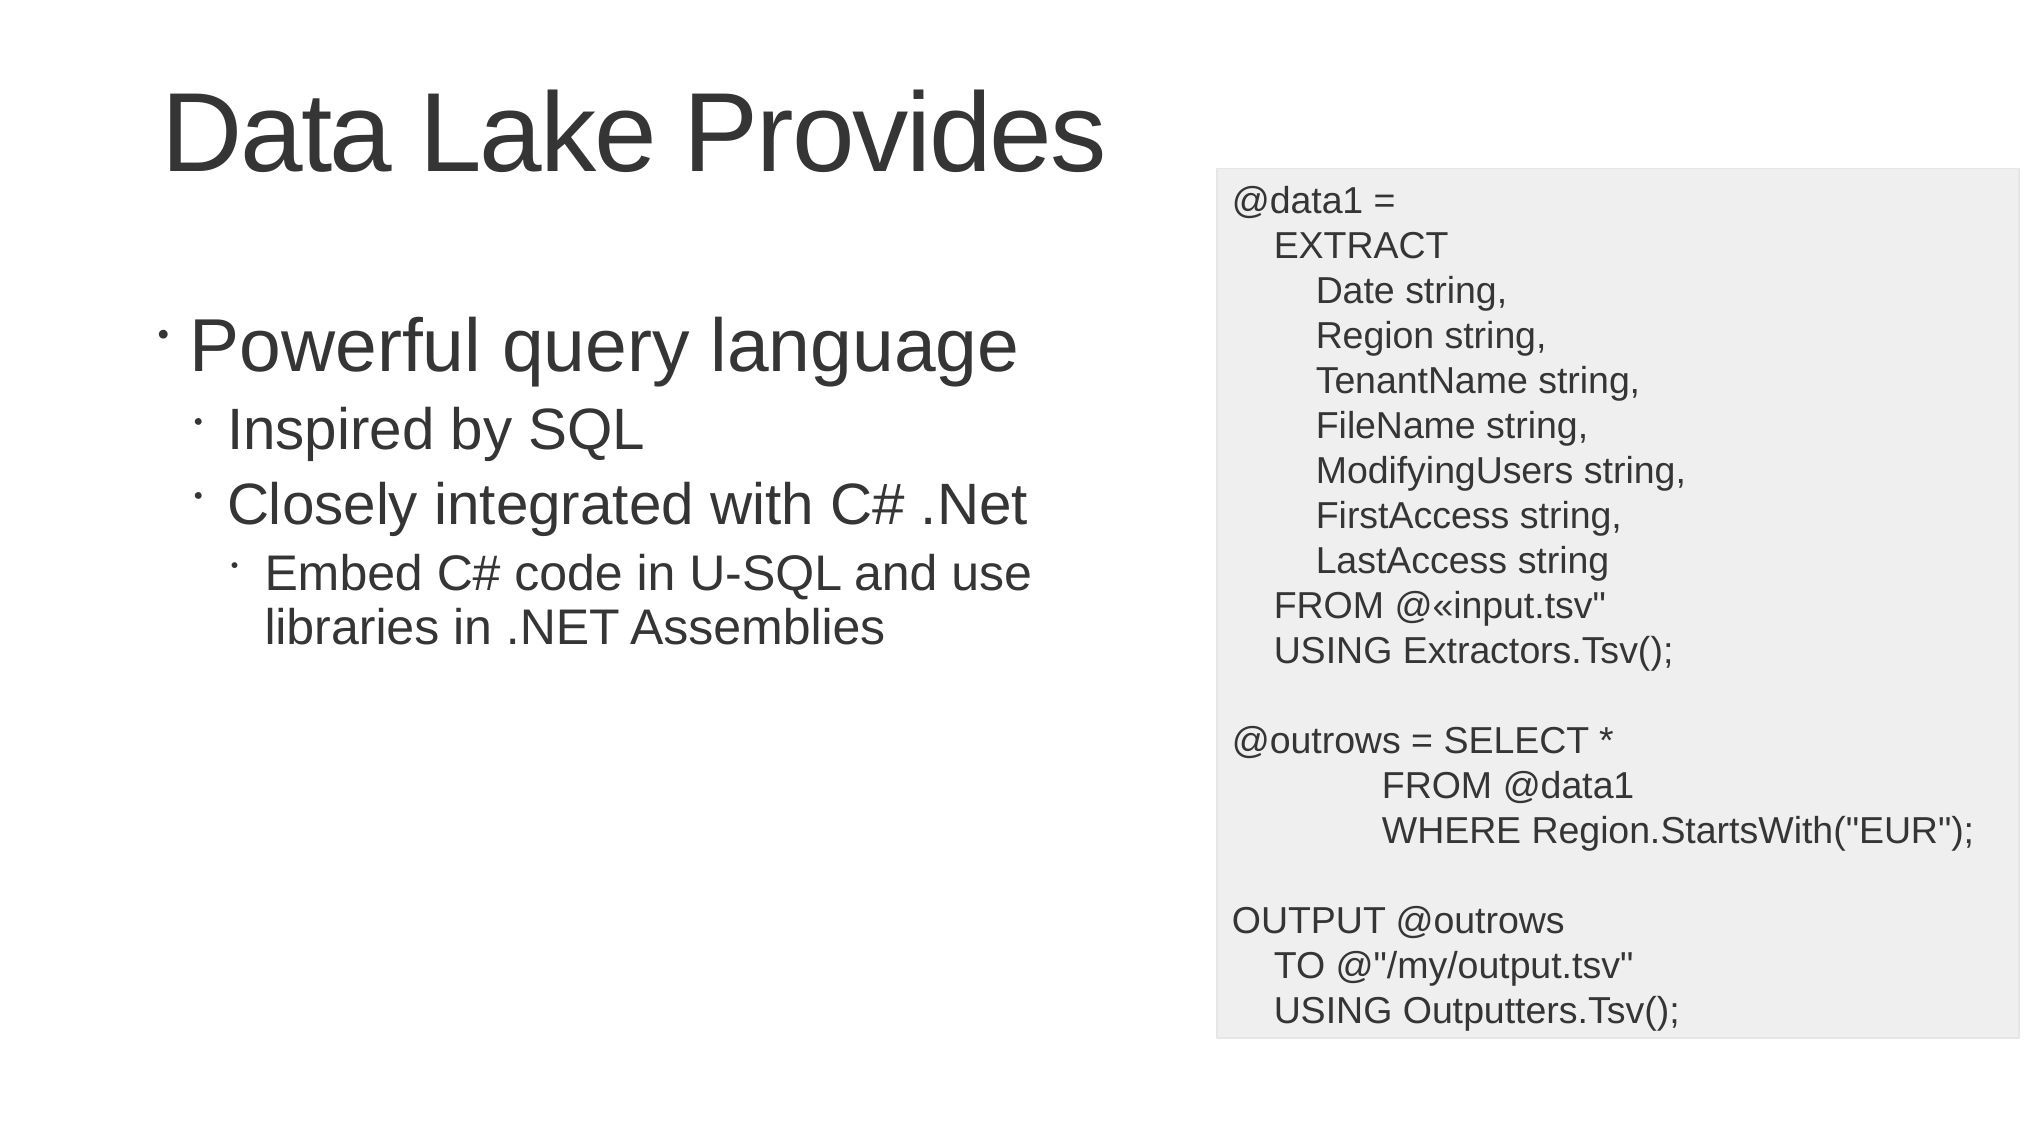

Data Lake Provides
@data1 =
    EXTRACT
        Date string,
        Region string,
        TenantName string,
        FileName string,
        ModifyingUsers string,
        FirstAccess string,
        LastAccess string
    FROM @«input.tsv"
    USING Extractors.Tsv();

@outrows = SELECT *
	FROM @data1
	WHERE Region.StartsWith("EUR");

OUTPUT @outrows
    TO @"/my/output.tsv"
    USING Outputters.Tsv();
Powerful query language
Inspired by SQL
Closely integrated with C# .Net
Embed C# code in U-SQL and use libraries in .NET Assemblies